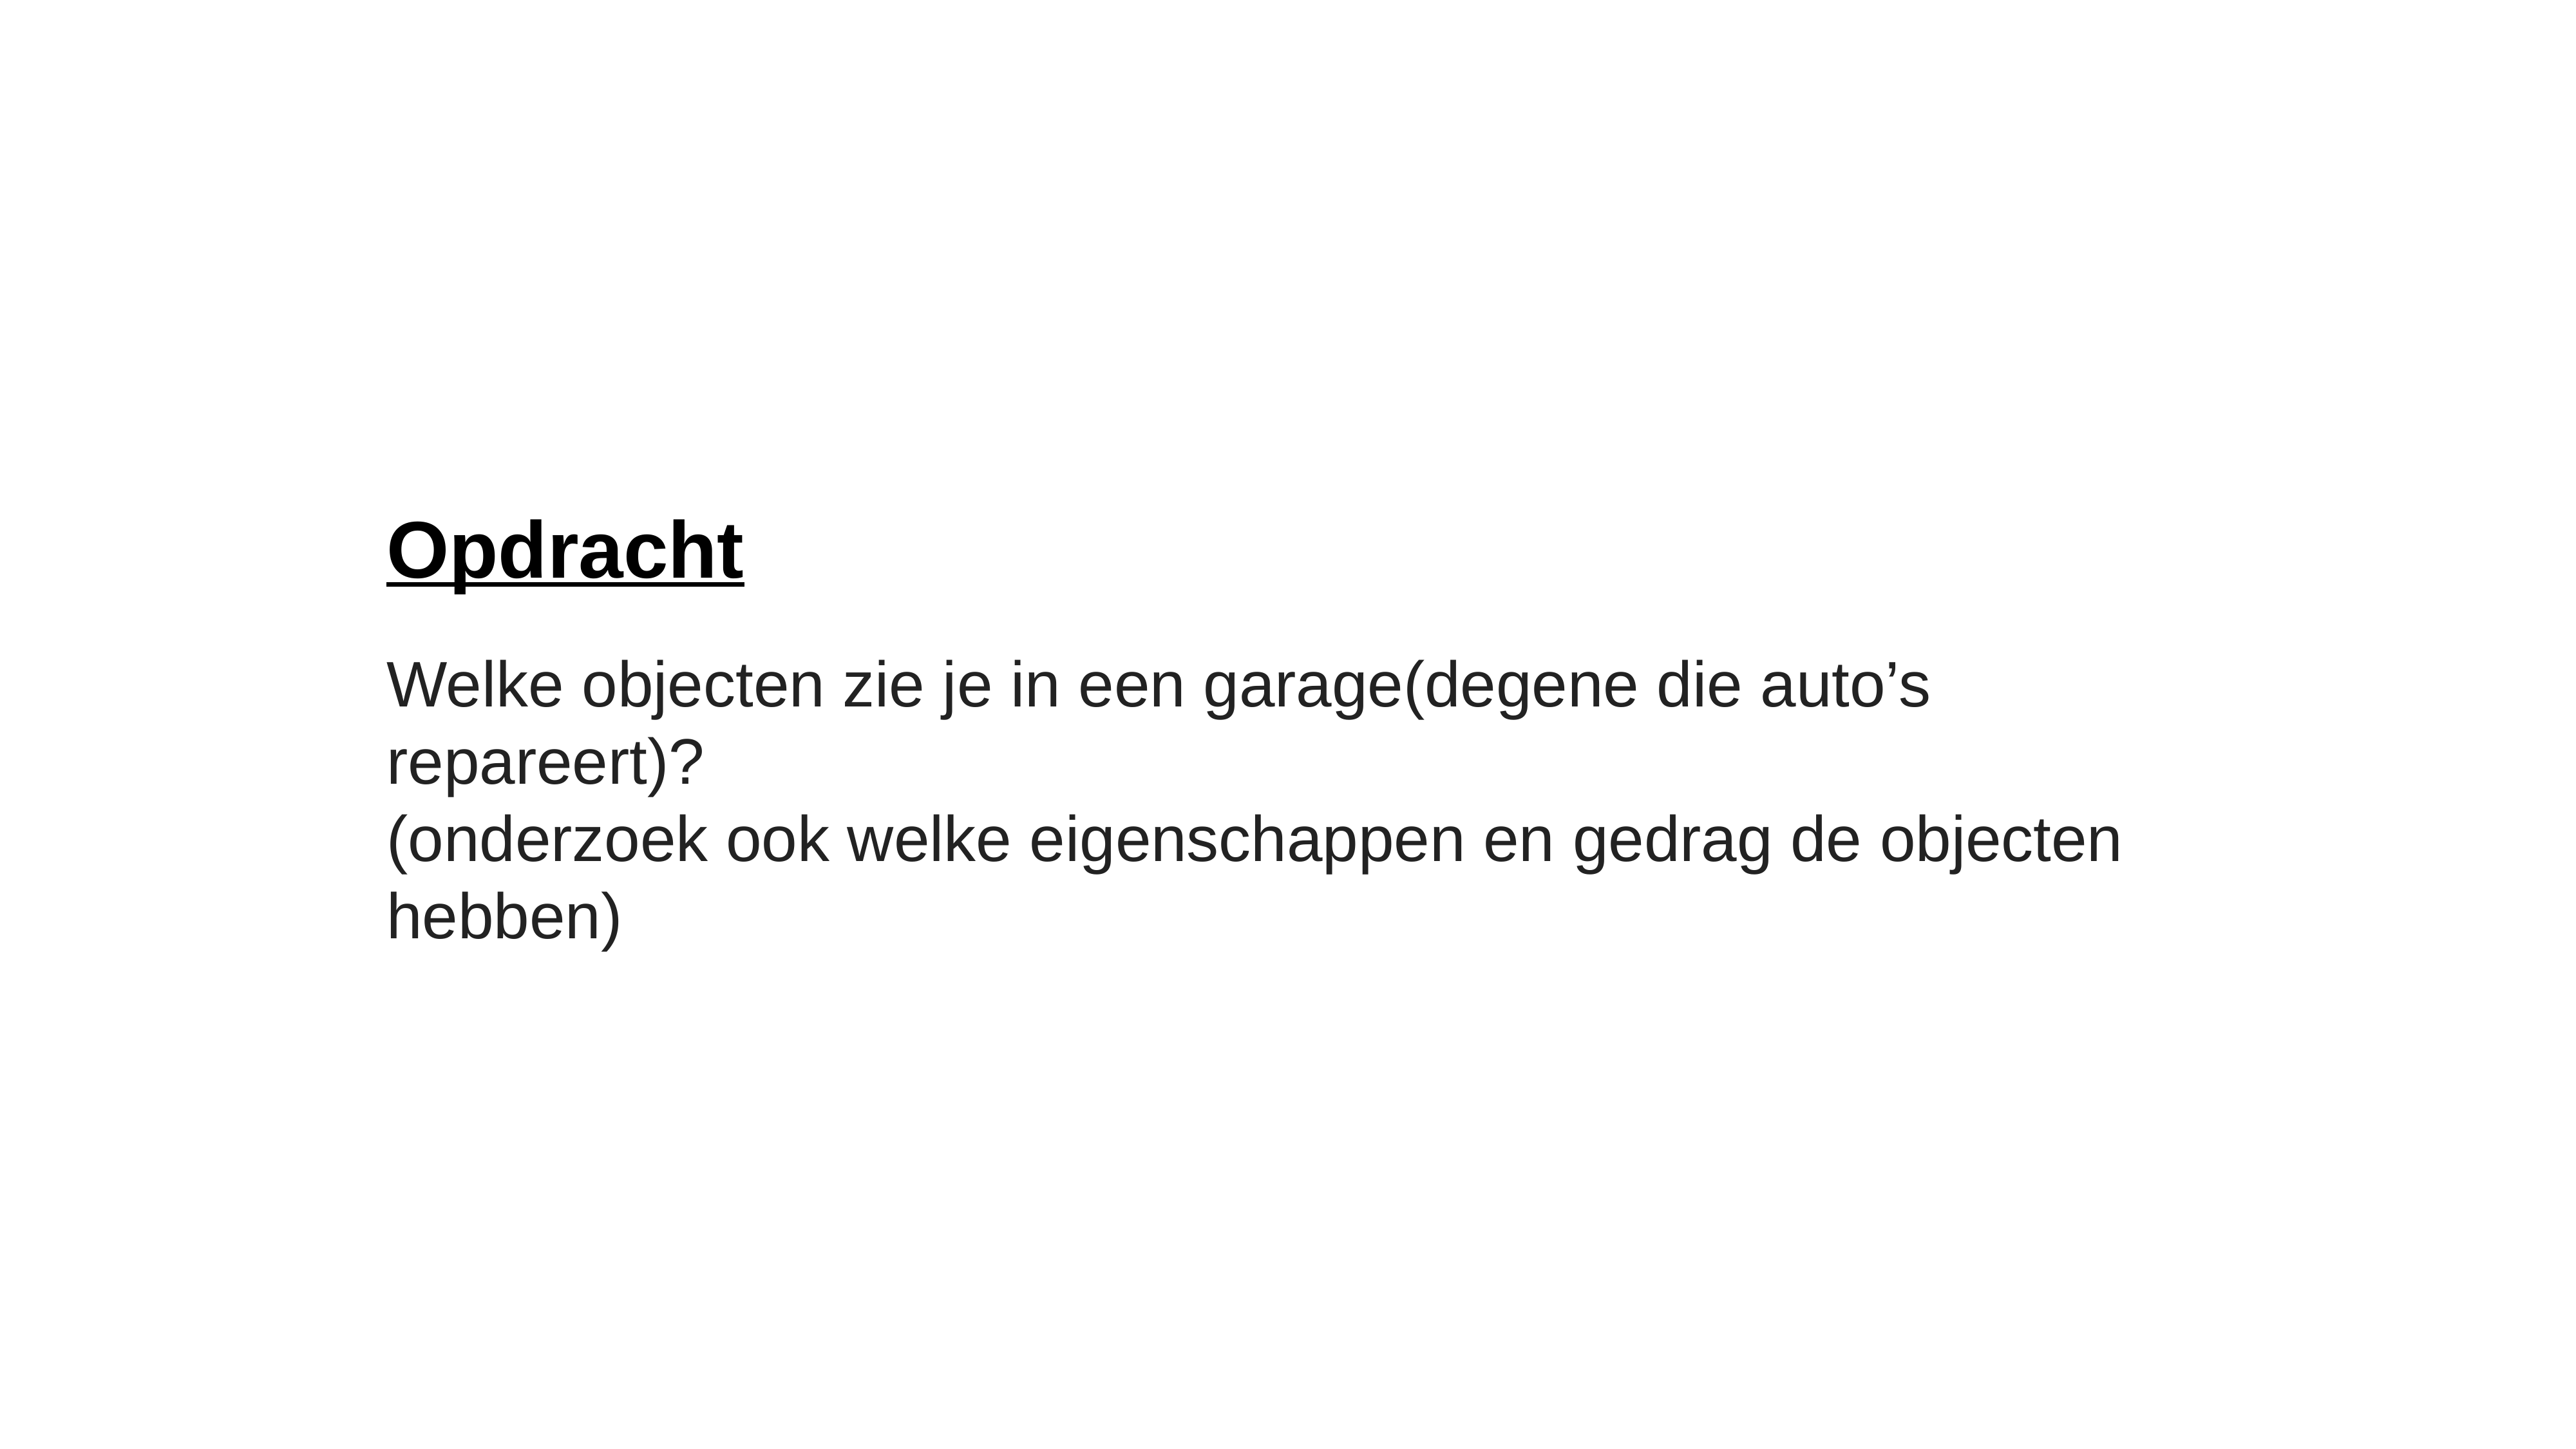

Opdracht

Welke objecten zie je in een garage(degene die auto’s repareert)?
(onderzoek ook welke eigenschappen en gedrag de objecten hebben)